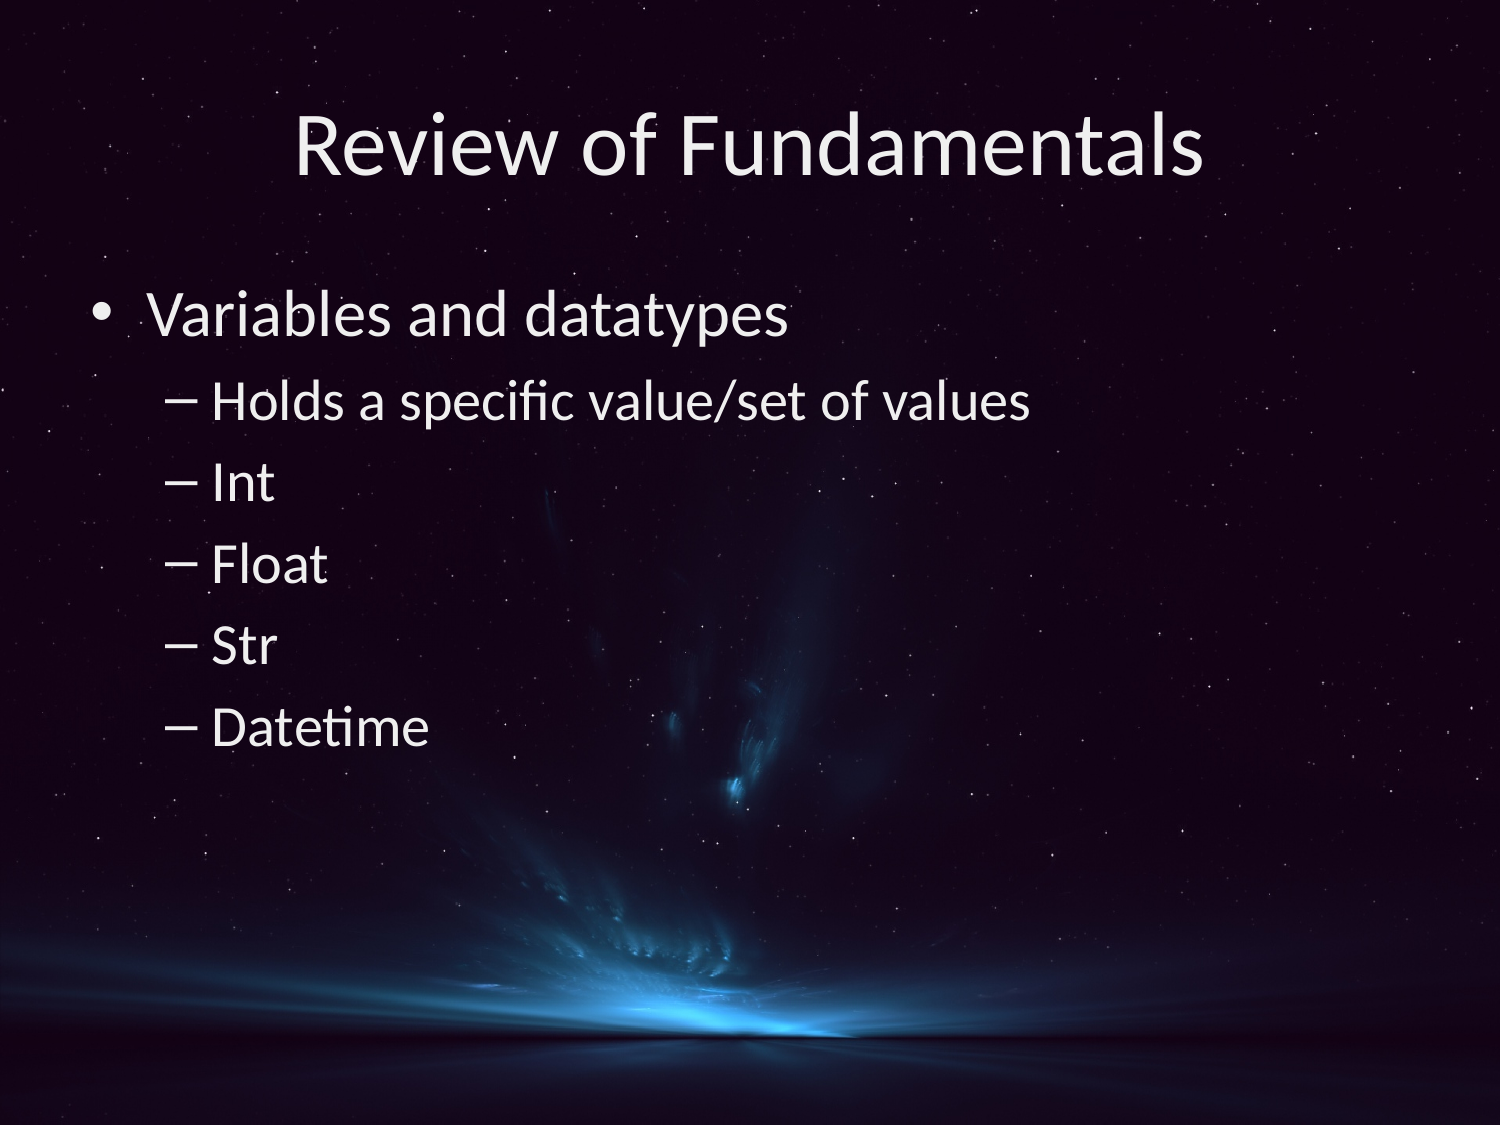

# Review of Fundamentals
Variables and datatypes
Holds a specific value/set of values
Int
Float
Str
Datetime